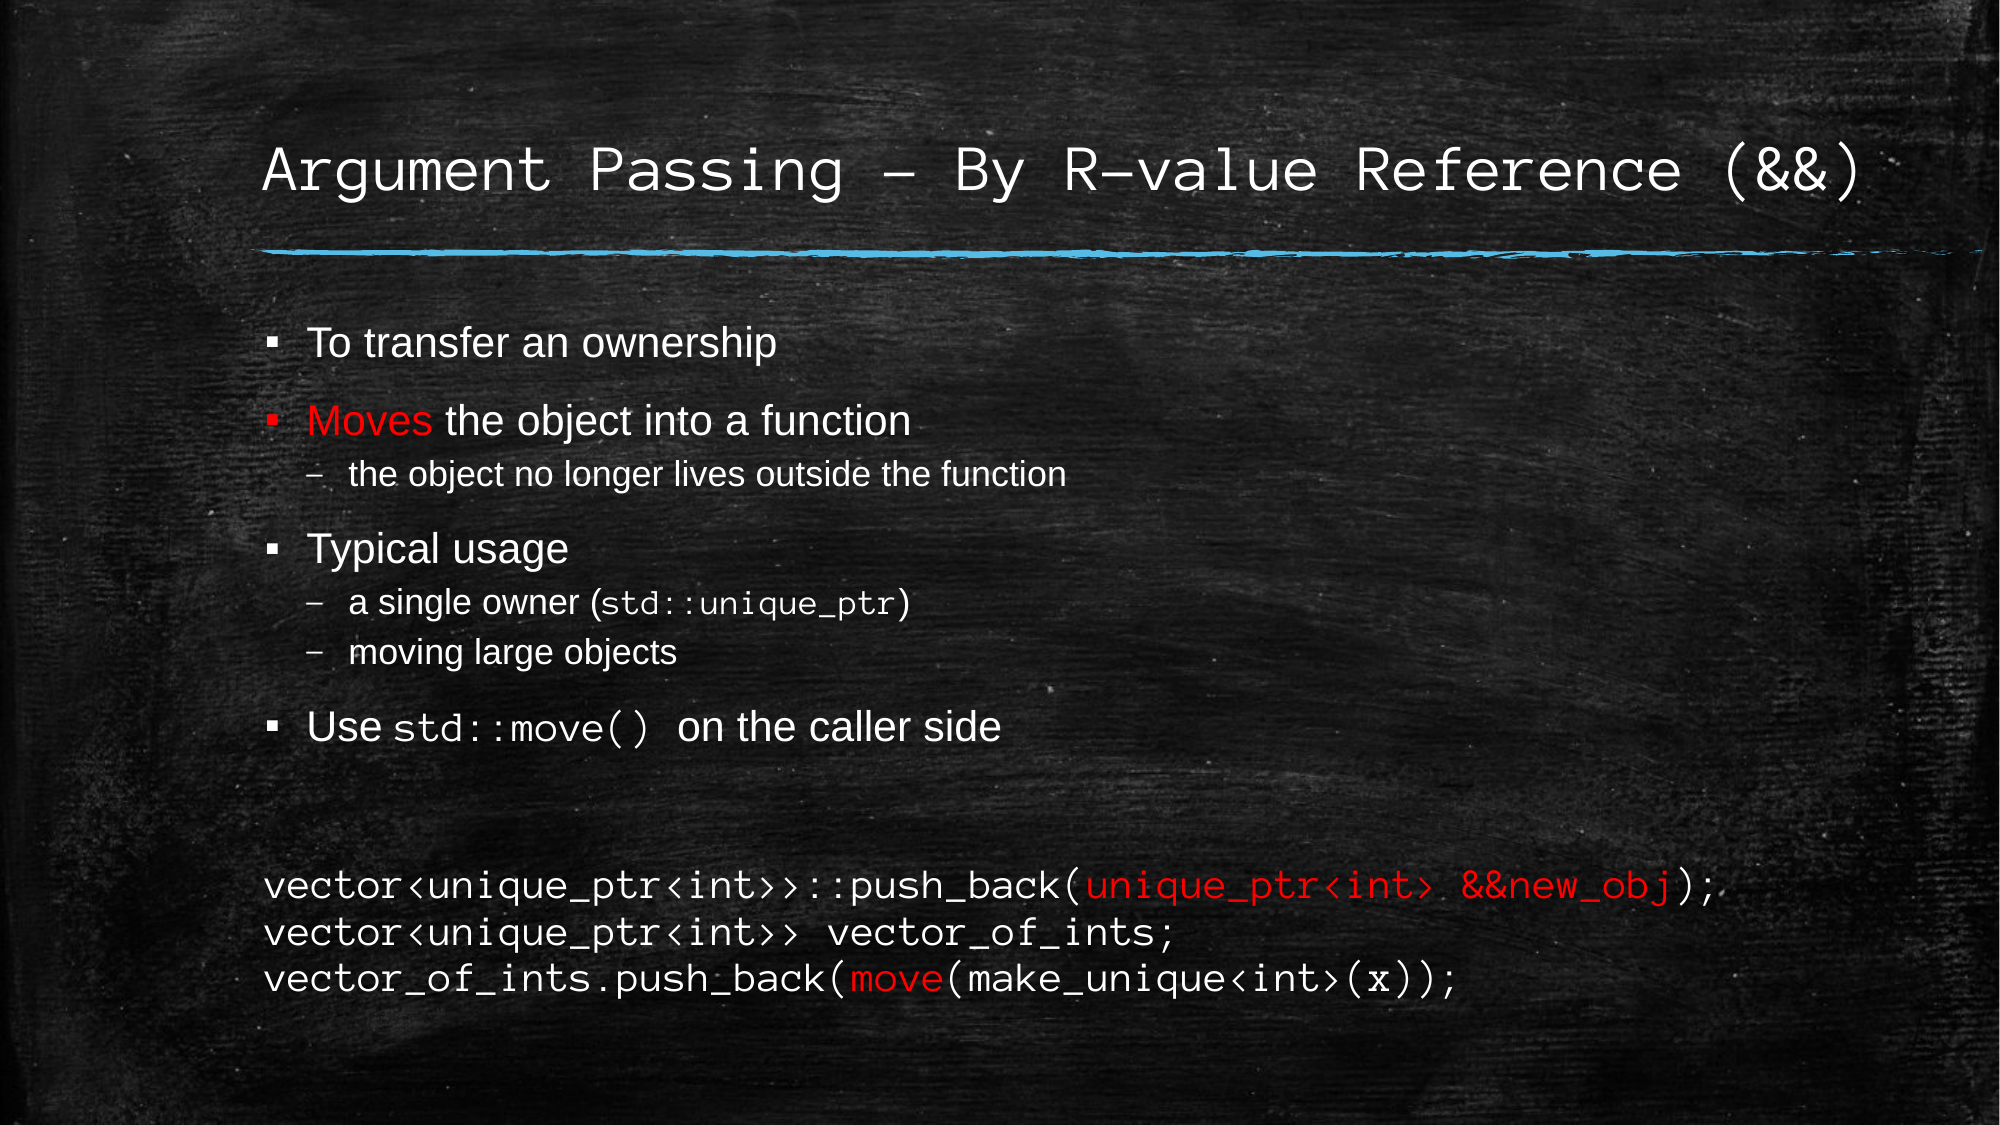

# Argument Passing – By R-value Reference (&&)
To transfer an ownership
Moves the object into a function
the object no longer lives outside the function
Typical usage
a single owner (std::unique_ptr)
moving large objects
Use std::move() on the caller side

vector<unique_ptr<int>>::push_back(unique_ptr<int> &&new_obj);
vector<unique_ptr<int>> vector_of_ints;
vector_of_ints.push_back(move(make_unique<int>(x));